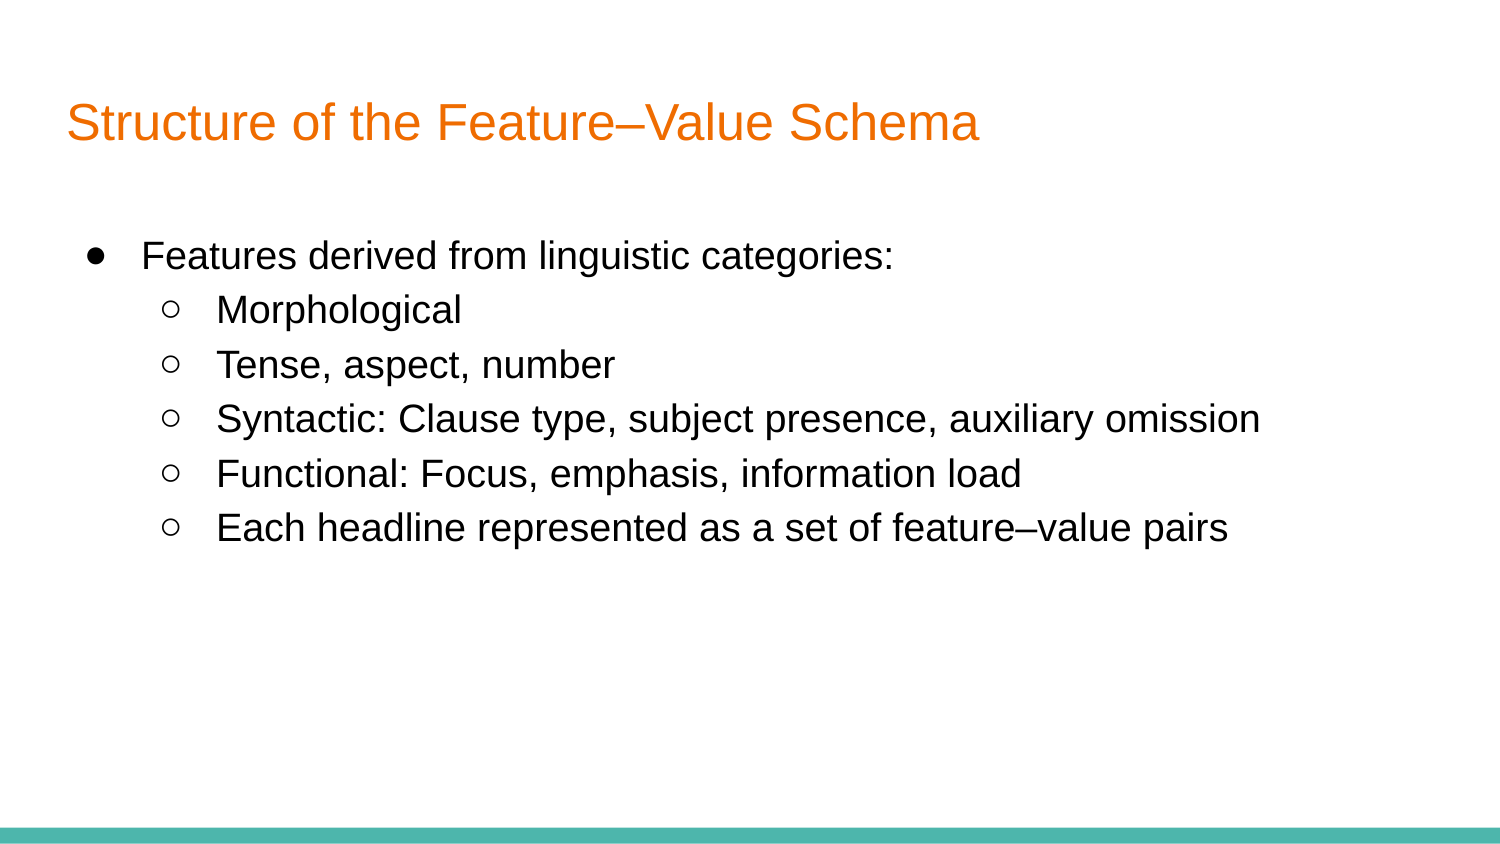

# Structure of the Feature–Value Schema
Features derived from linguistic categories:
Morphological
Tense, aspect, number
Syntactic: Clause type, subject presence, auxiliary omission
Functional: Focus, emphasis, information load
Each headline represented as a set of feature–value pairs